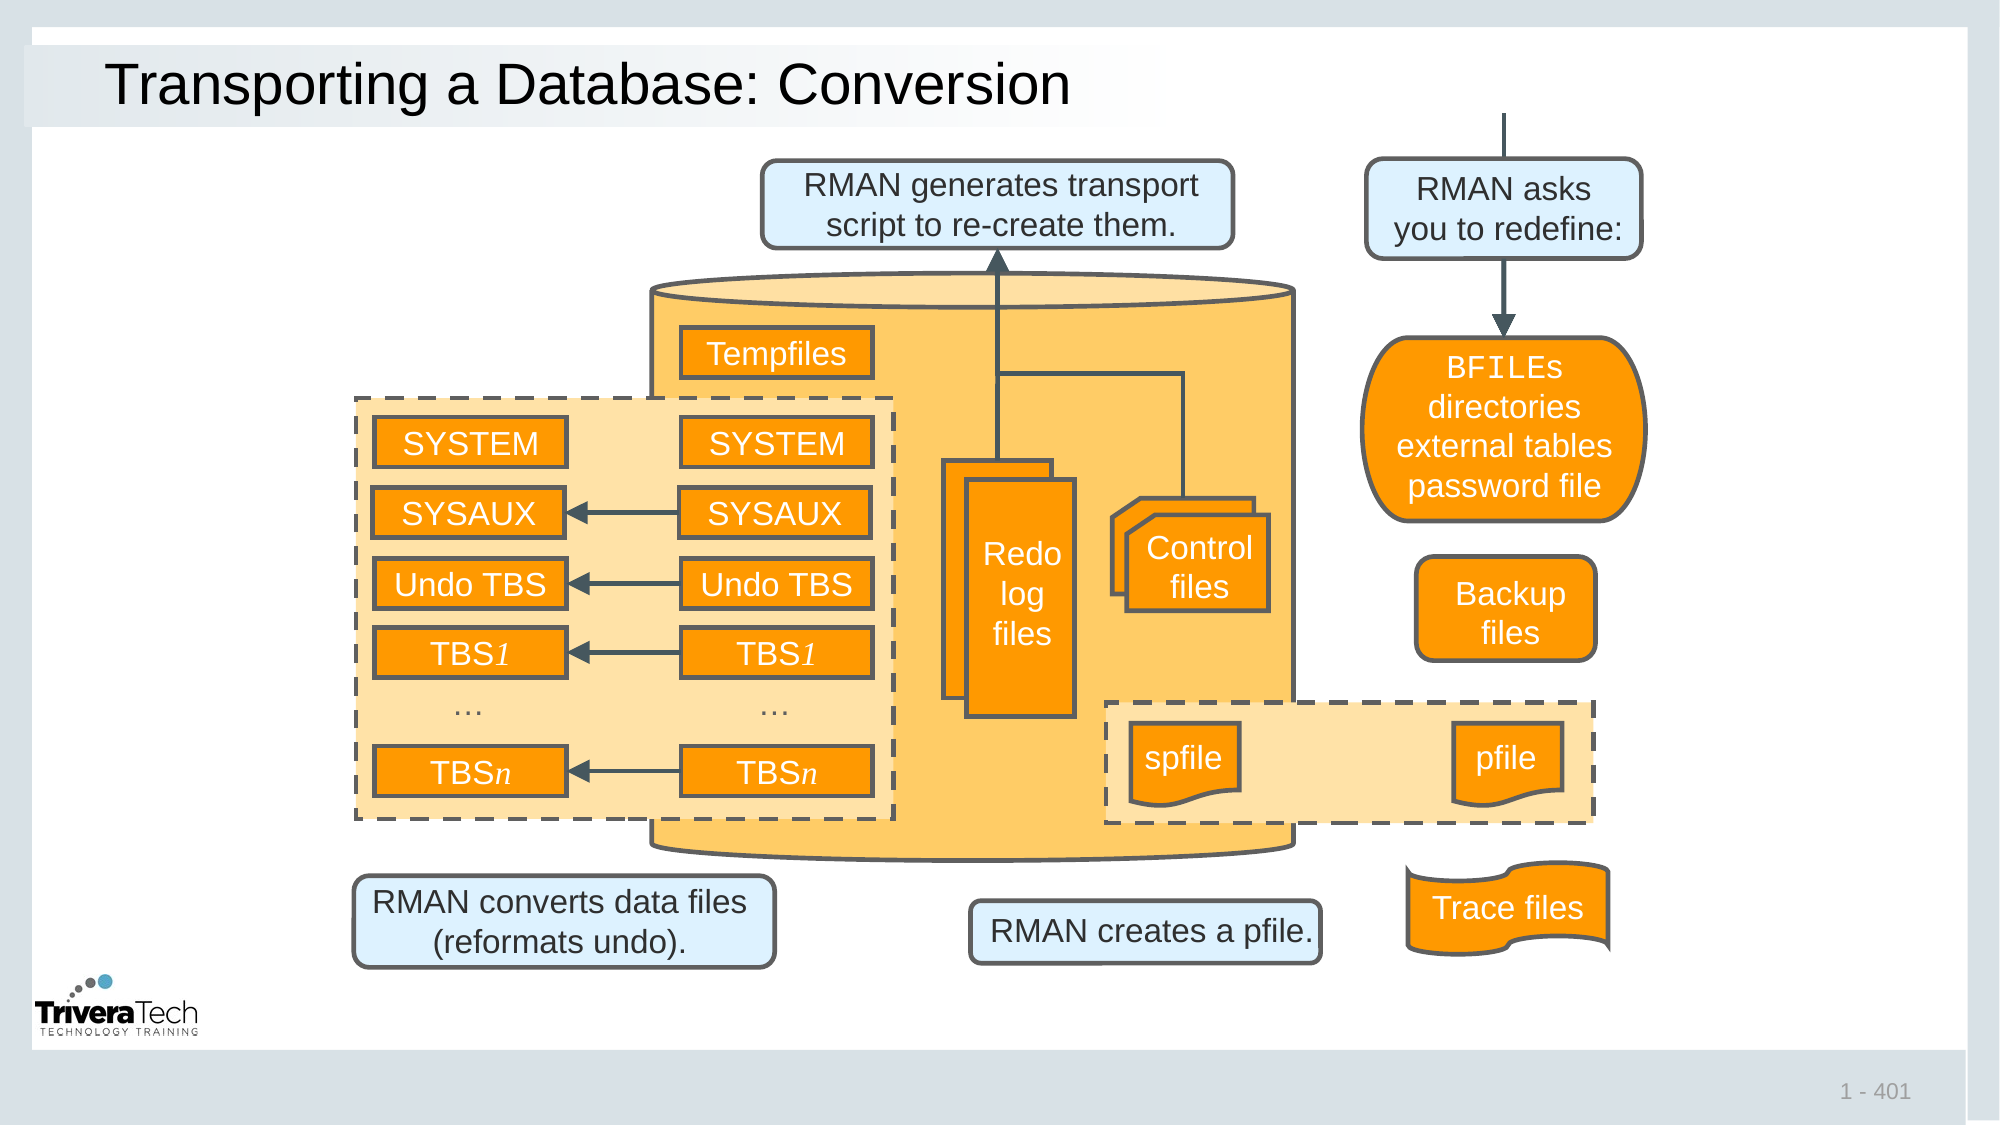

# Transporting a Database: Conversion

RMAN generates transport
script to re-create them.

RMAN asks
you to redefine:

Tempfiles

BFILEs
directories
external tables
password file

SYSTEM
SYSTEM

SYSAUX
SYSAUX

Control
files
Redo
log
files
Undo TBS
Undo TBS

Backup
files
TBS1
TBS1

…
…

spfile
pfile
TBSn
TBSn

RMAN converts data files
(reformats undo).

Trace files

RMAN creates a pfile.